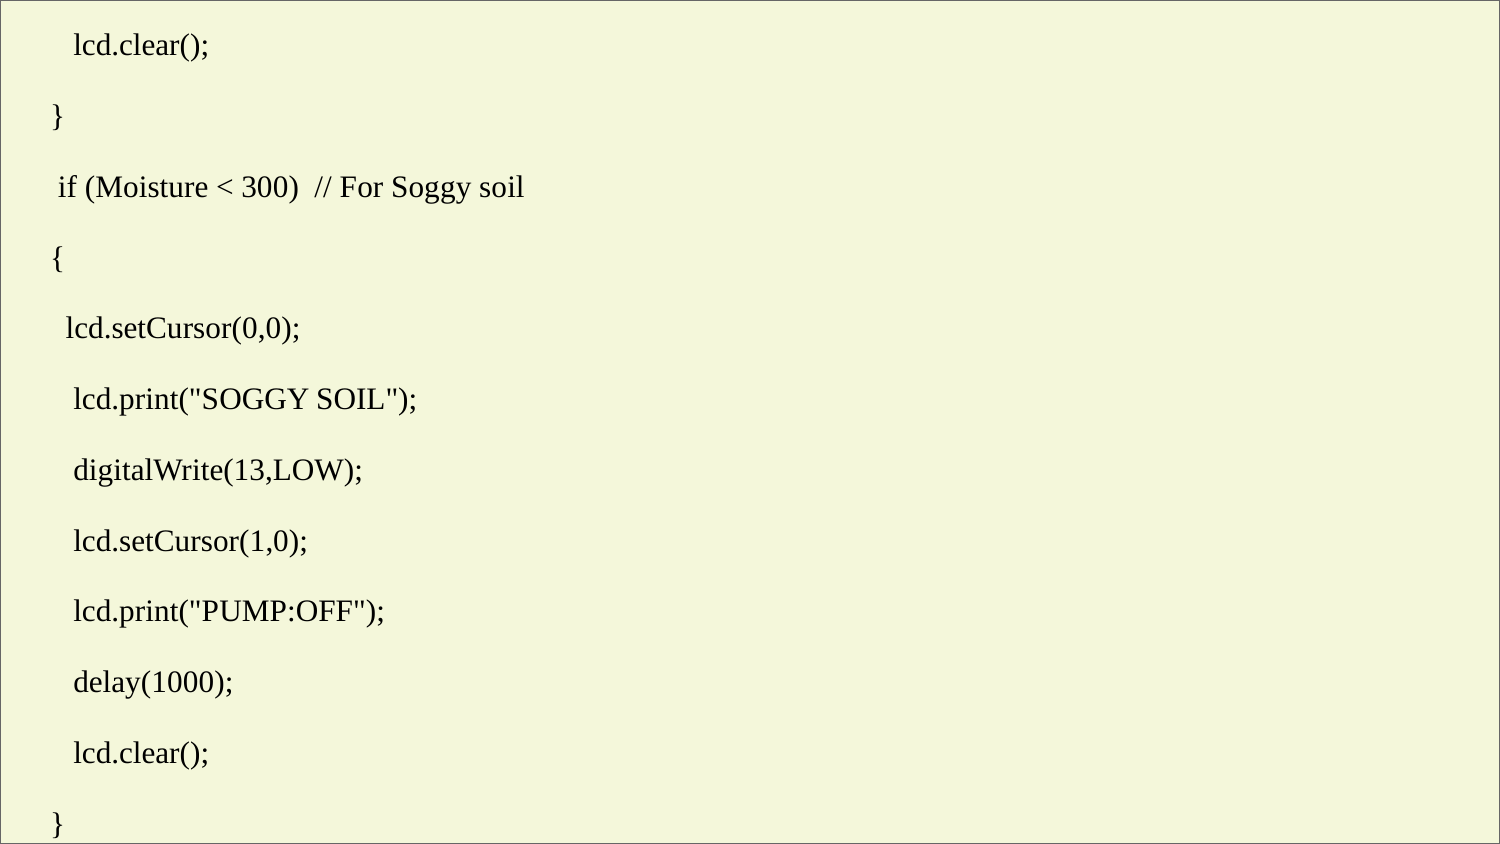

lcd.clear();
  }
   if (Moisture < 300)  // For Soggy soil
  {
    lcd.setCursor(0,0);
     lcd.print("SOGGY SOIL");
     digitalWrite(13,LOW);
     lcd.setCursor(1,0);
     lcd.print("PUMP:OFF");
     delay(1000);
     lcd.clear();
  }